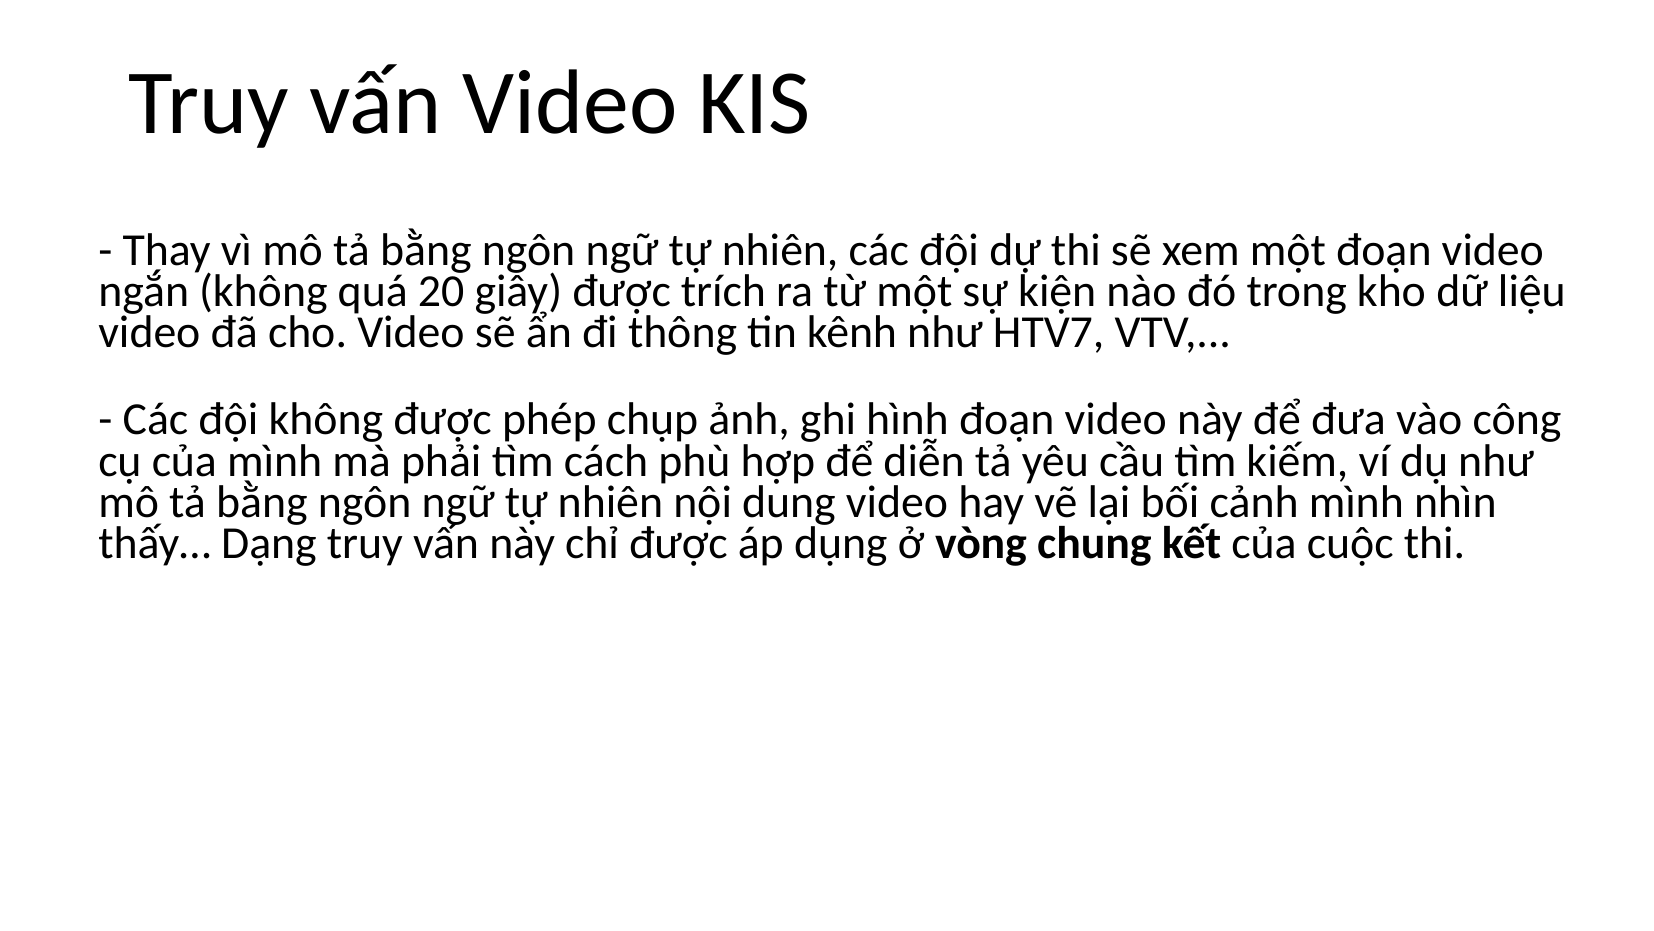

Truy vấn Video KIS
- Thay vì mô tả bằng ngôn ngữ tự nhiên, các đội dự thi sẽ xem một đoạn video ngắn (không quá 20 giây) được trích ra từ một sự kiện nào đó trong kho dữ liệu video đã cho. Video sẽ ẩn đi thông tin kênh như HTV7, VTV,...

- Các đội không được phép chụp ảnh, ghi hình đoạn video này để đưa vào công cụ của mình mà phải tìm cách phù hợp để diễn tả yêu cầu tìm kiếm, ví dụ như mô tả bằng ngôn ngữ tự nhiên nội dung video hay vẽ lại bối cảnh mình nhìn thấy… Dạng truy vấn này chỉ được áp dụng ở vòng chung kết của cuộc thi.